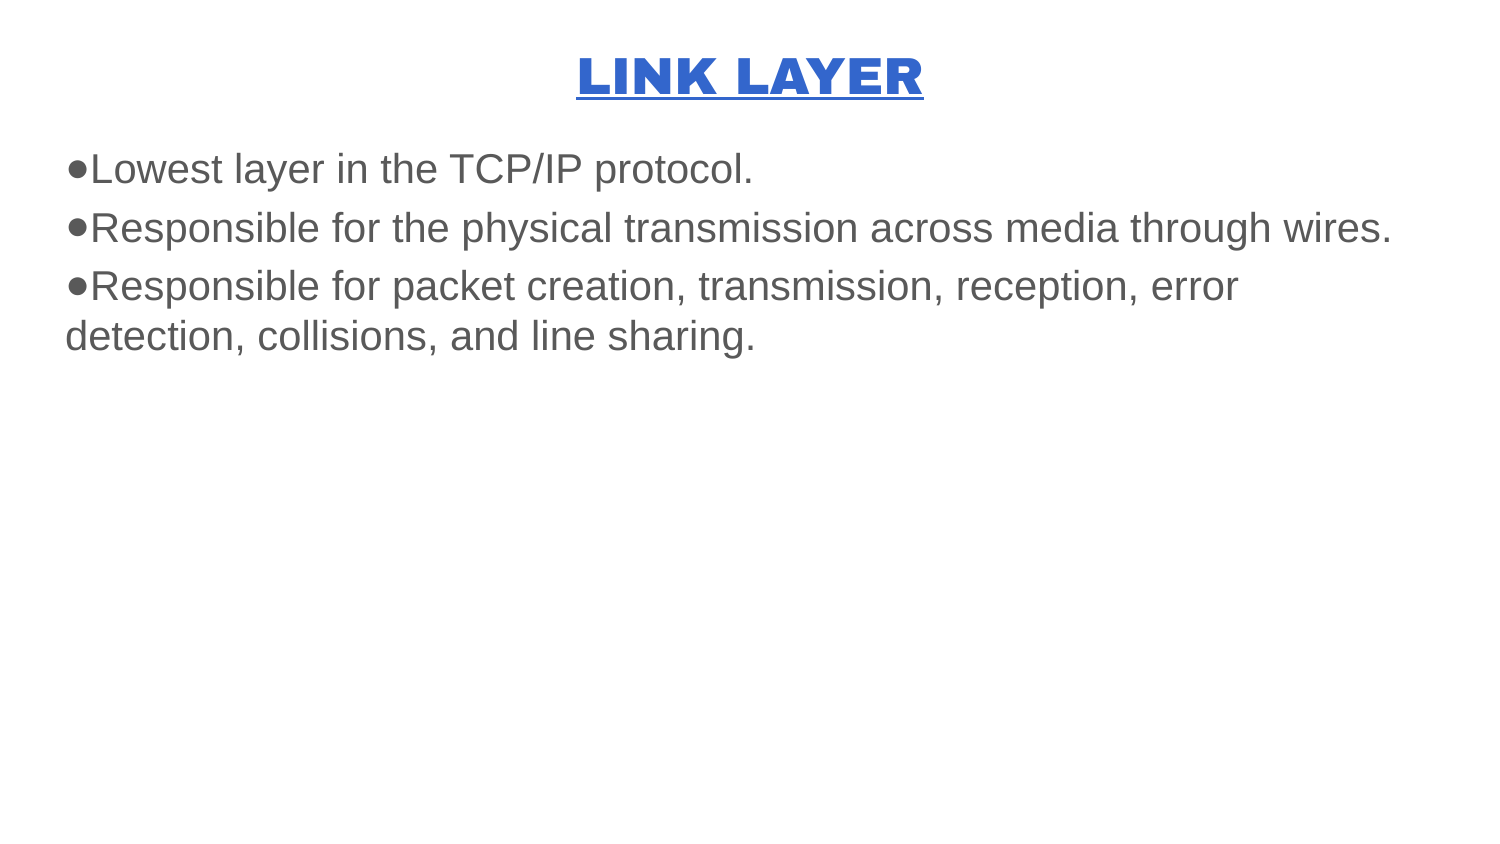

# LINK LAYER
Lowest layer in the TCP/IP protocol.
Responsible for the physical transmission across media through wires.
Responsible for packet creation, transmission, reception, error detection, collisions, and line sharing.